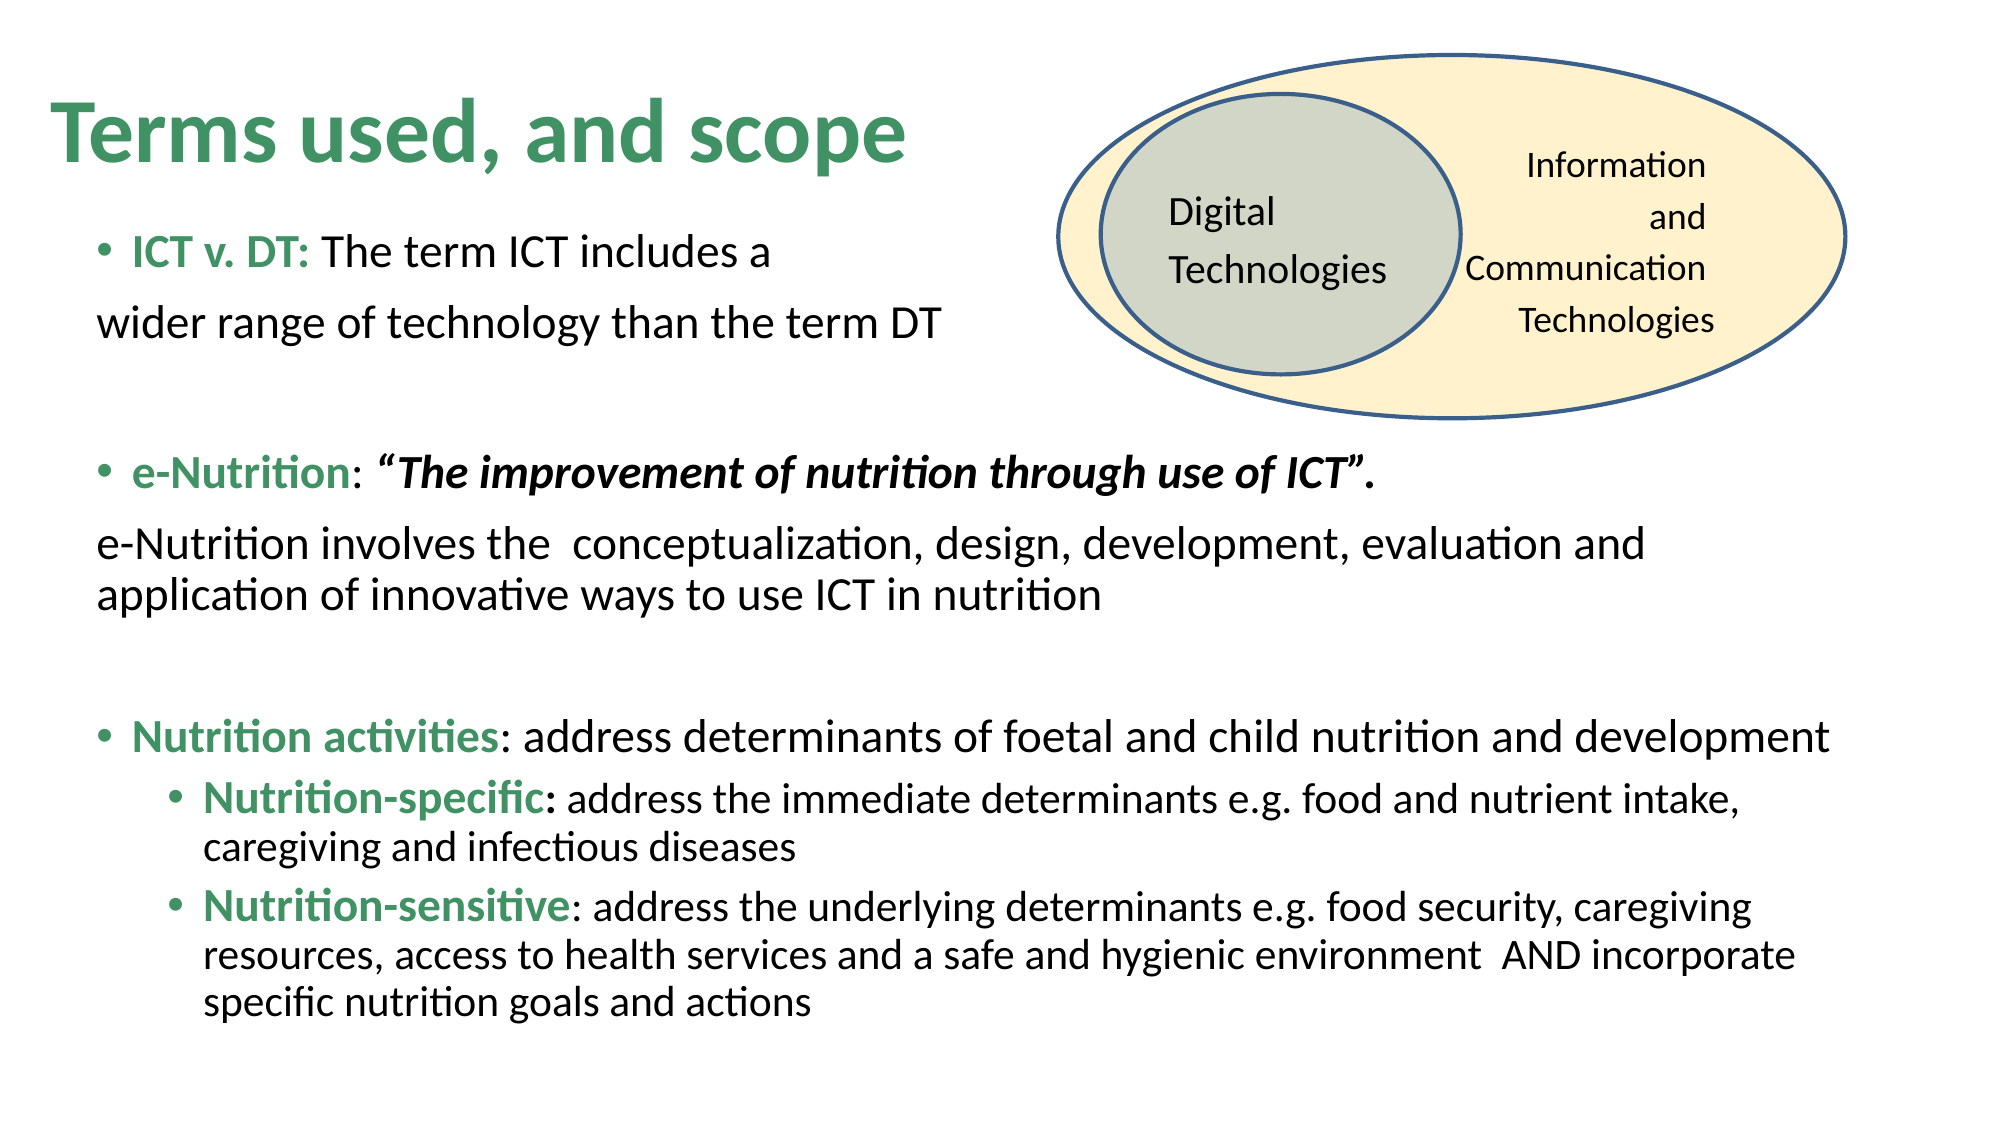

# Terms used, and scope
Information
and
Communication
Technologies
Digital Technologies
ICT v. DT: The term ICT includes a
wider range of technology than the term DT

e-Nutrition: “The improvement of nutrition through use of ICT”.
e-Nutrition involves the  conceptualization, design, development, evaluation and application of innovative ways to use ICT in nutrition

Nutrition activities: address determinants of foetal and child nutrition and development
Nutrition-specific: address the immediate determinants e.g. food and nutrient intake, caregiving and infectious diseases
Nutrition-sensitive: address the underlying determinants e.g. food security, caregiving resources, access to health services and a safe and hygienic environment  AND incorporate specific nutrition goals and actions